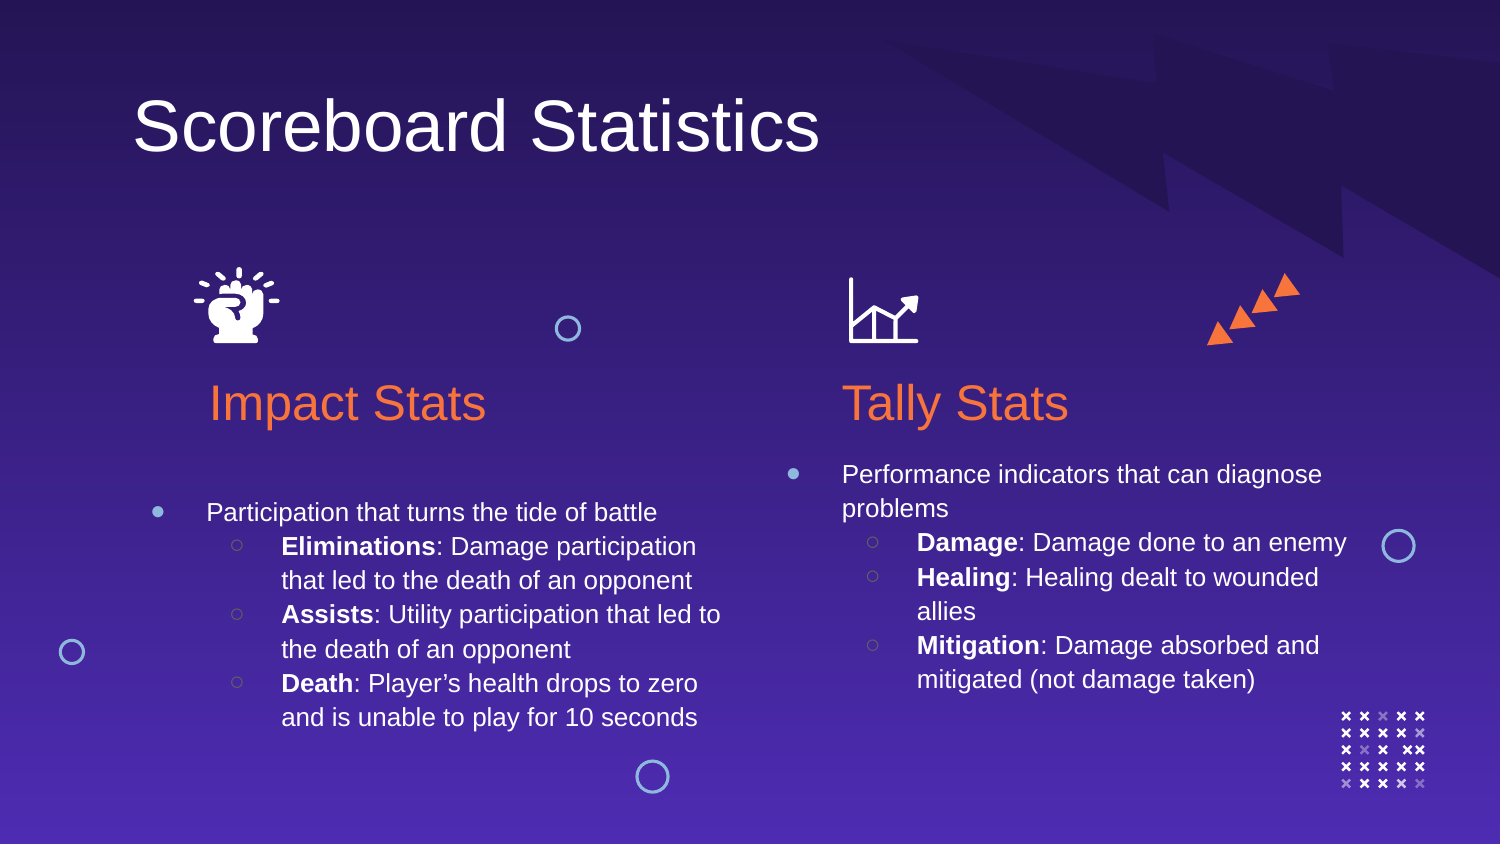

# Scoreboard Statistics

Impact Stats
Tally Stats
Participation that turns the tide of battle
Eliminations: Damage participation that led to the death of an opponent
Assists: Utility participation that led to the death of an opponent
Death: Player’s health drops to zero and is unable to play for 10 seconds
Performance indicators that can diagnose problems
Damage: Damage done to an enemy
Healing: Healing dealt to wounded allies
Mitigation: Damage absorbed and mitigated (not damage taken)